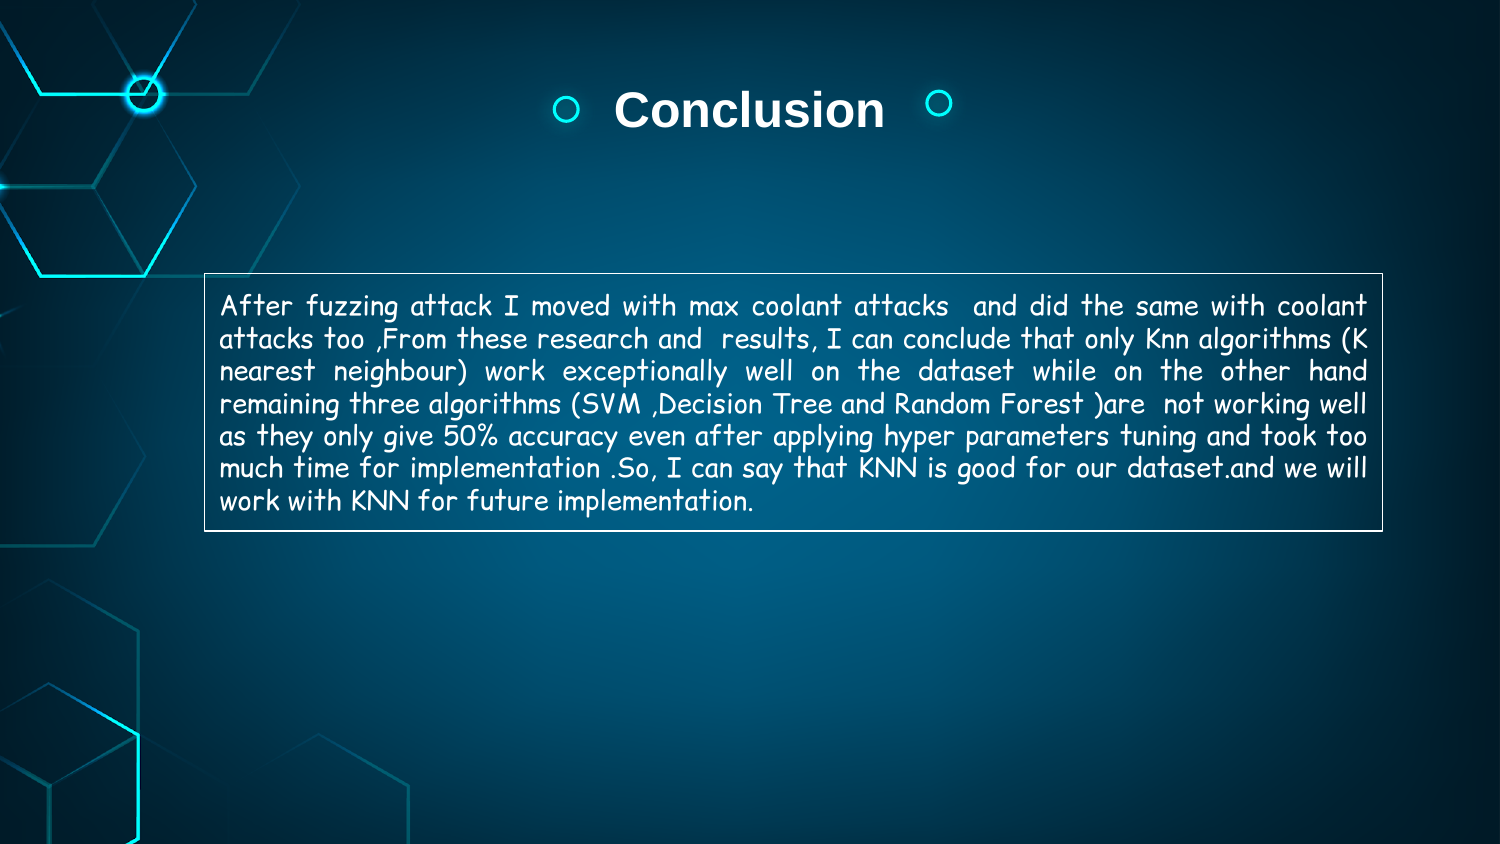

# Conclusion

After fuzzing attack I moved with max coolant attacks  and did the same with coolant attacks too ,From these research and  results, I can conclude that only Knn algorithms (K nearest neighbour) work exceptionally well on the dataset while on the other hand remaining three algorithms (SVM ,Decision Tree and Random Forest )are  not working well as they only give 50% accuracy even after applying hyper parameters tuning and took too much time for implementation .So, I can say that KNN is good for our dataset.and we will work with KNN for future implementation.